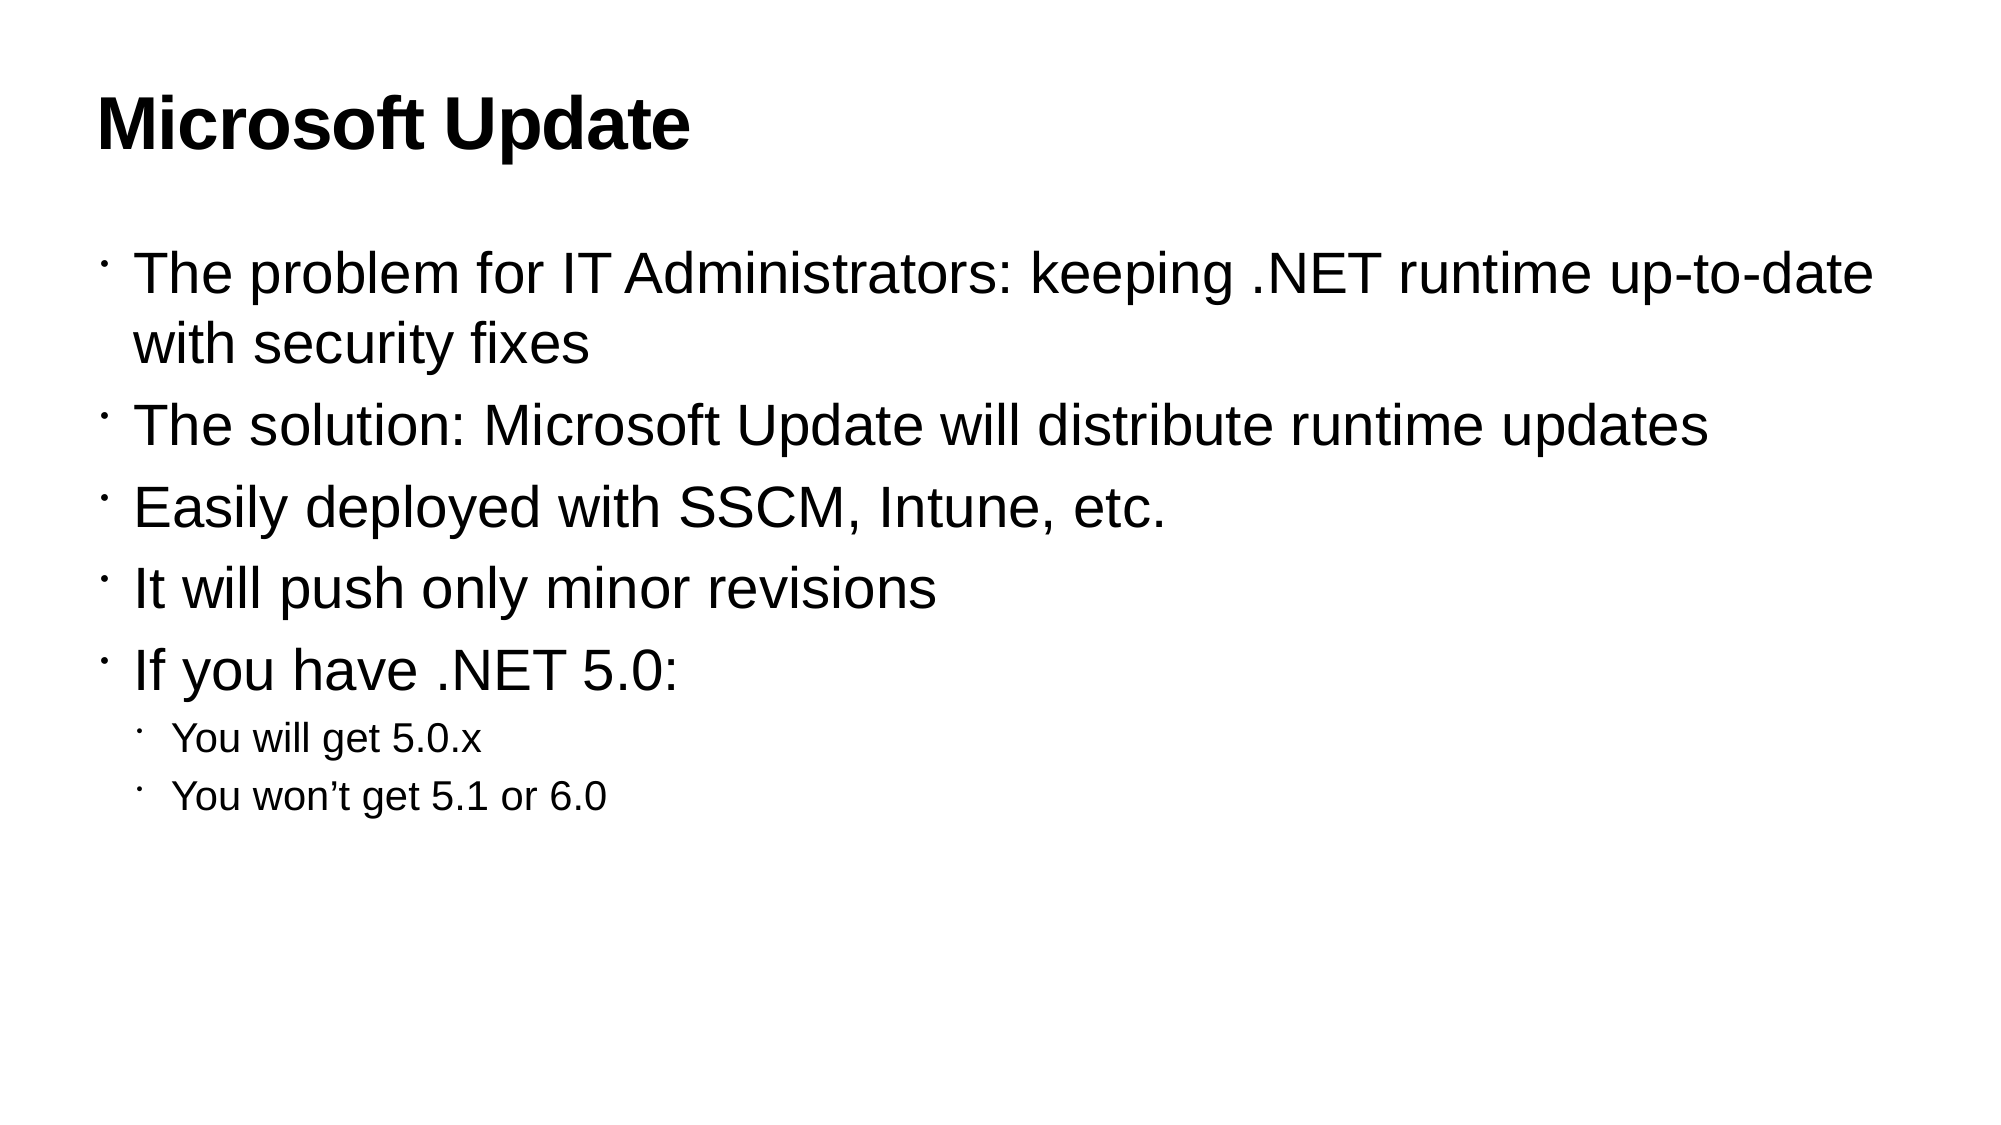

# Microsoft Update
The problem for IT Administrators: keeping .NET runtime up-to-date with security fixes
The solution: Microsoft Update will distribute runtime updates
Easily deployed with SSCM, Intune, etc.
It will push only minor revisions
If you have .NET 5.0:
You will get 5.0.x
You won’t get 5.1 or 6.0